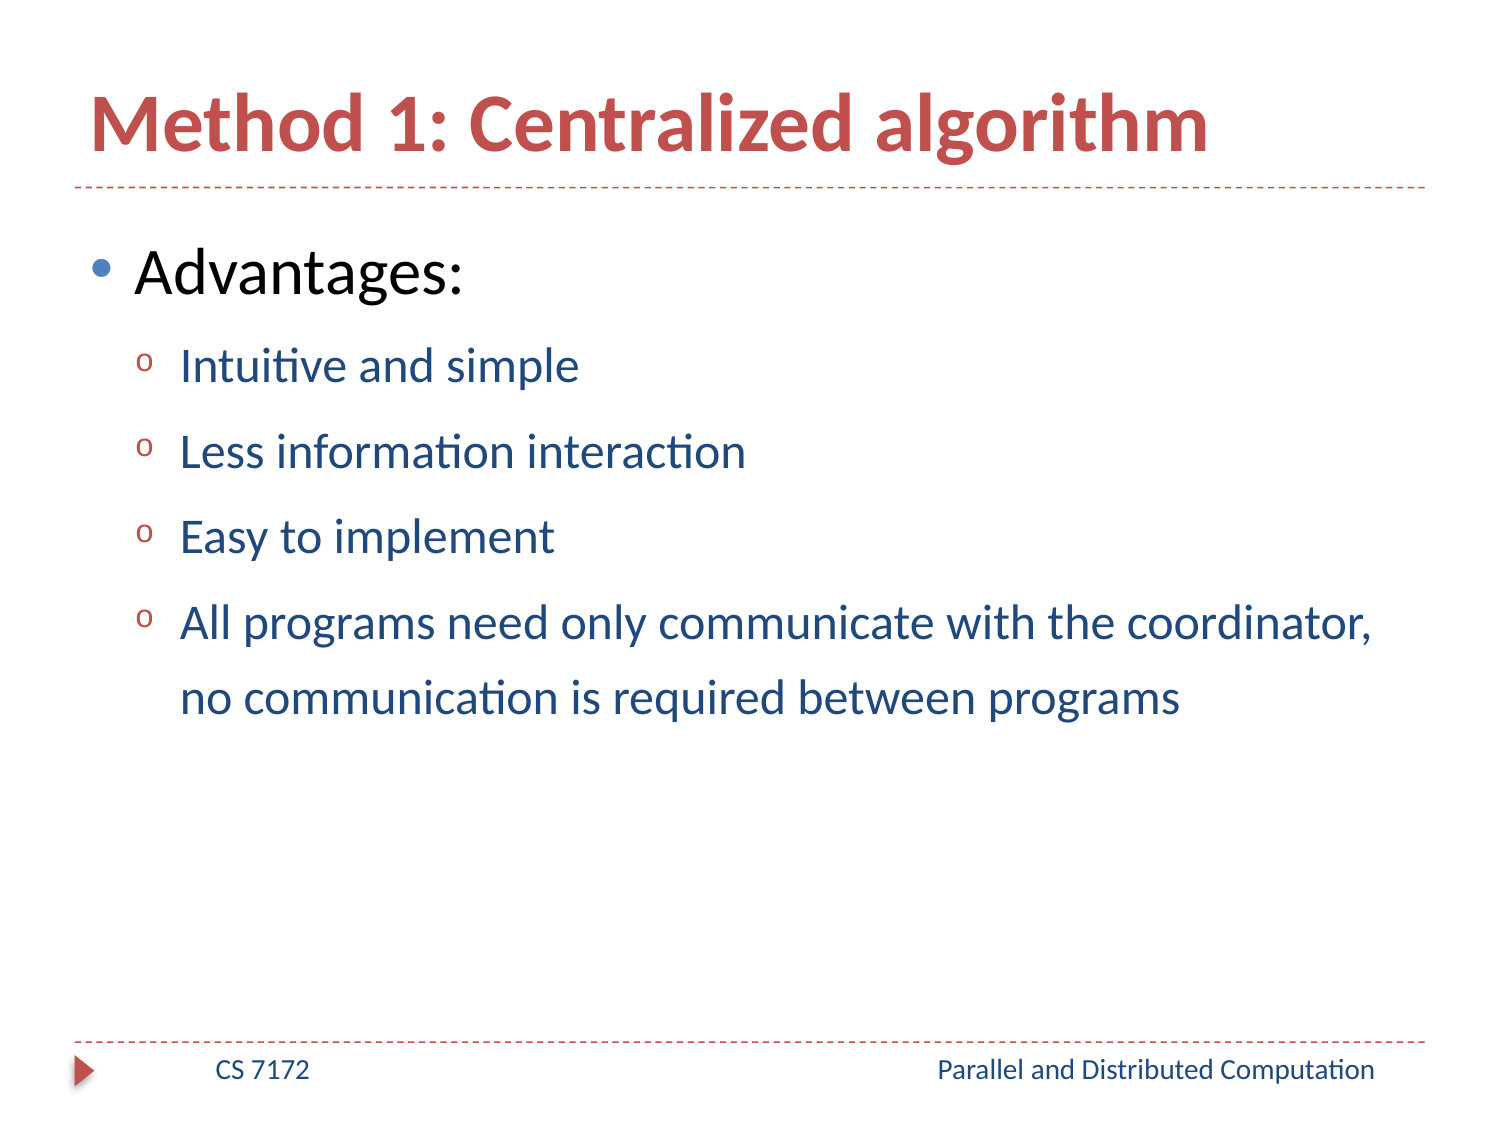

# Method 1: Centralized algorithm
Advantages:
Intuitive and simple
Less information interaction
Easy to implement
All programs need only communicate with the coordinator, no communication is required between programs
CS 7172
Parallel and Distributed Computation